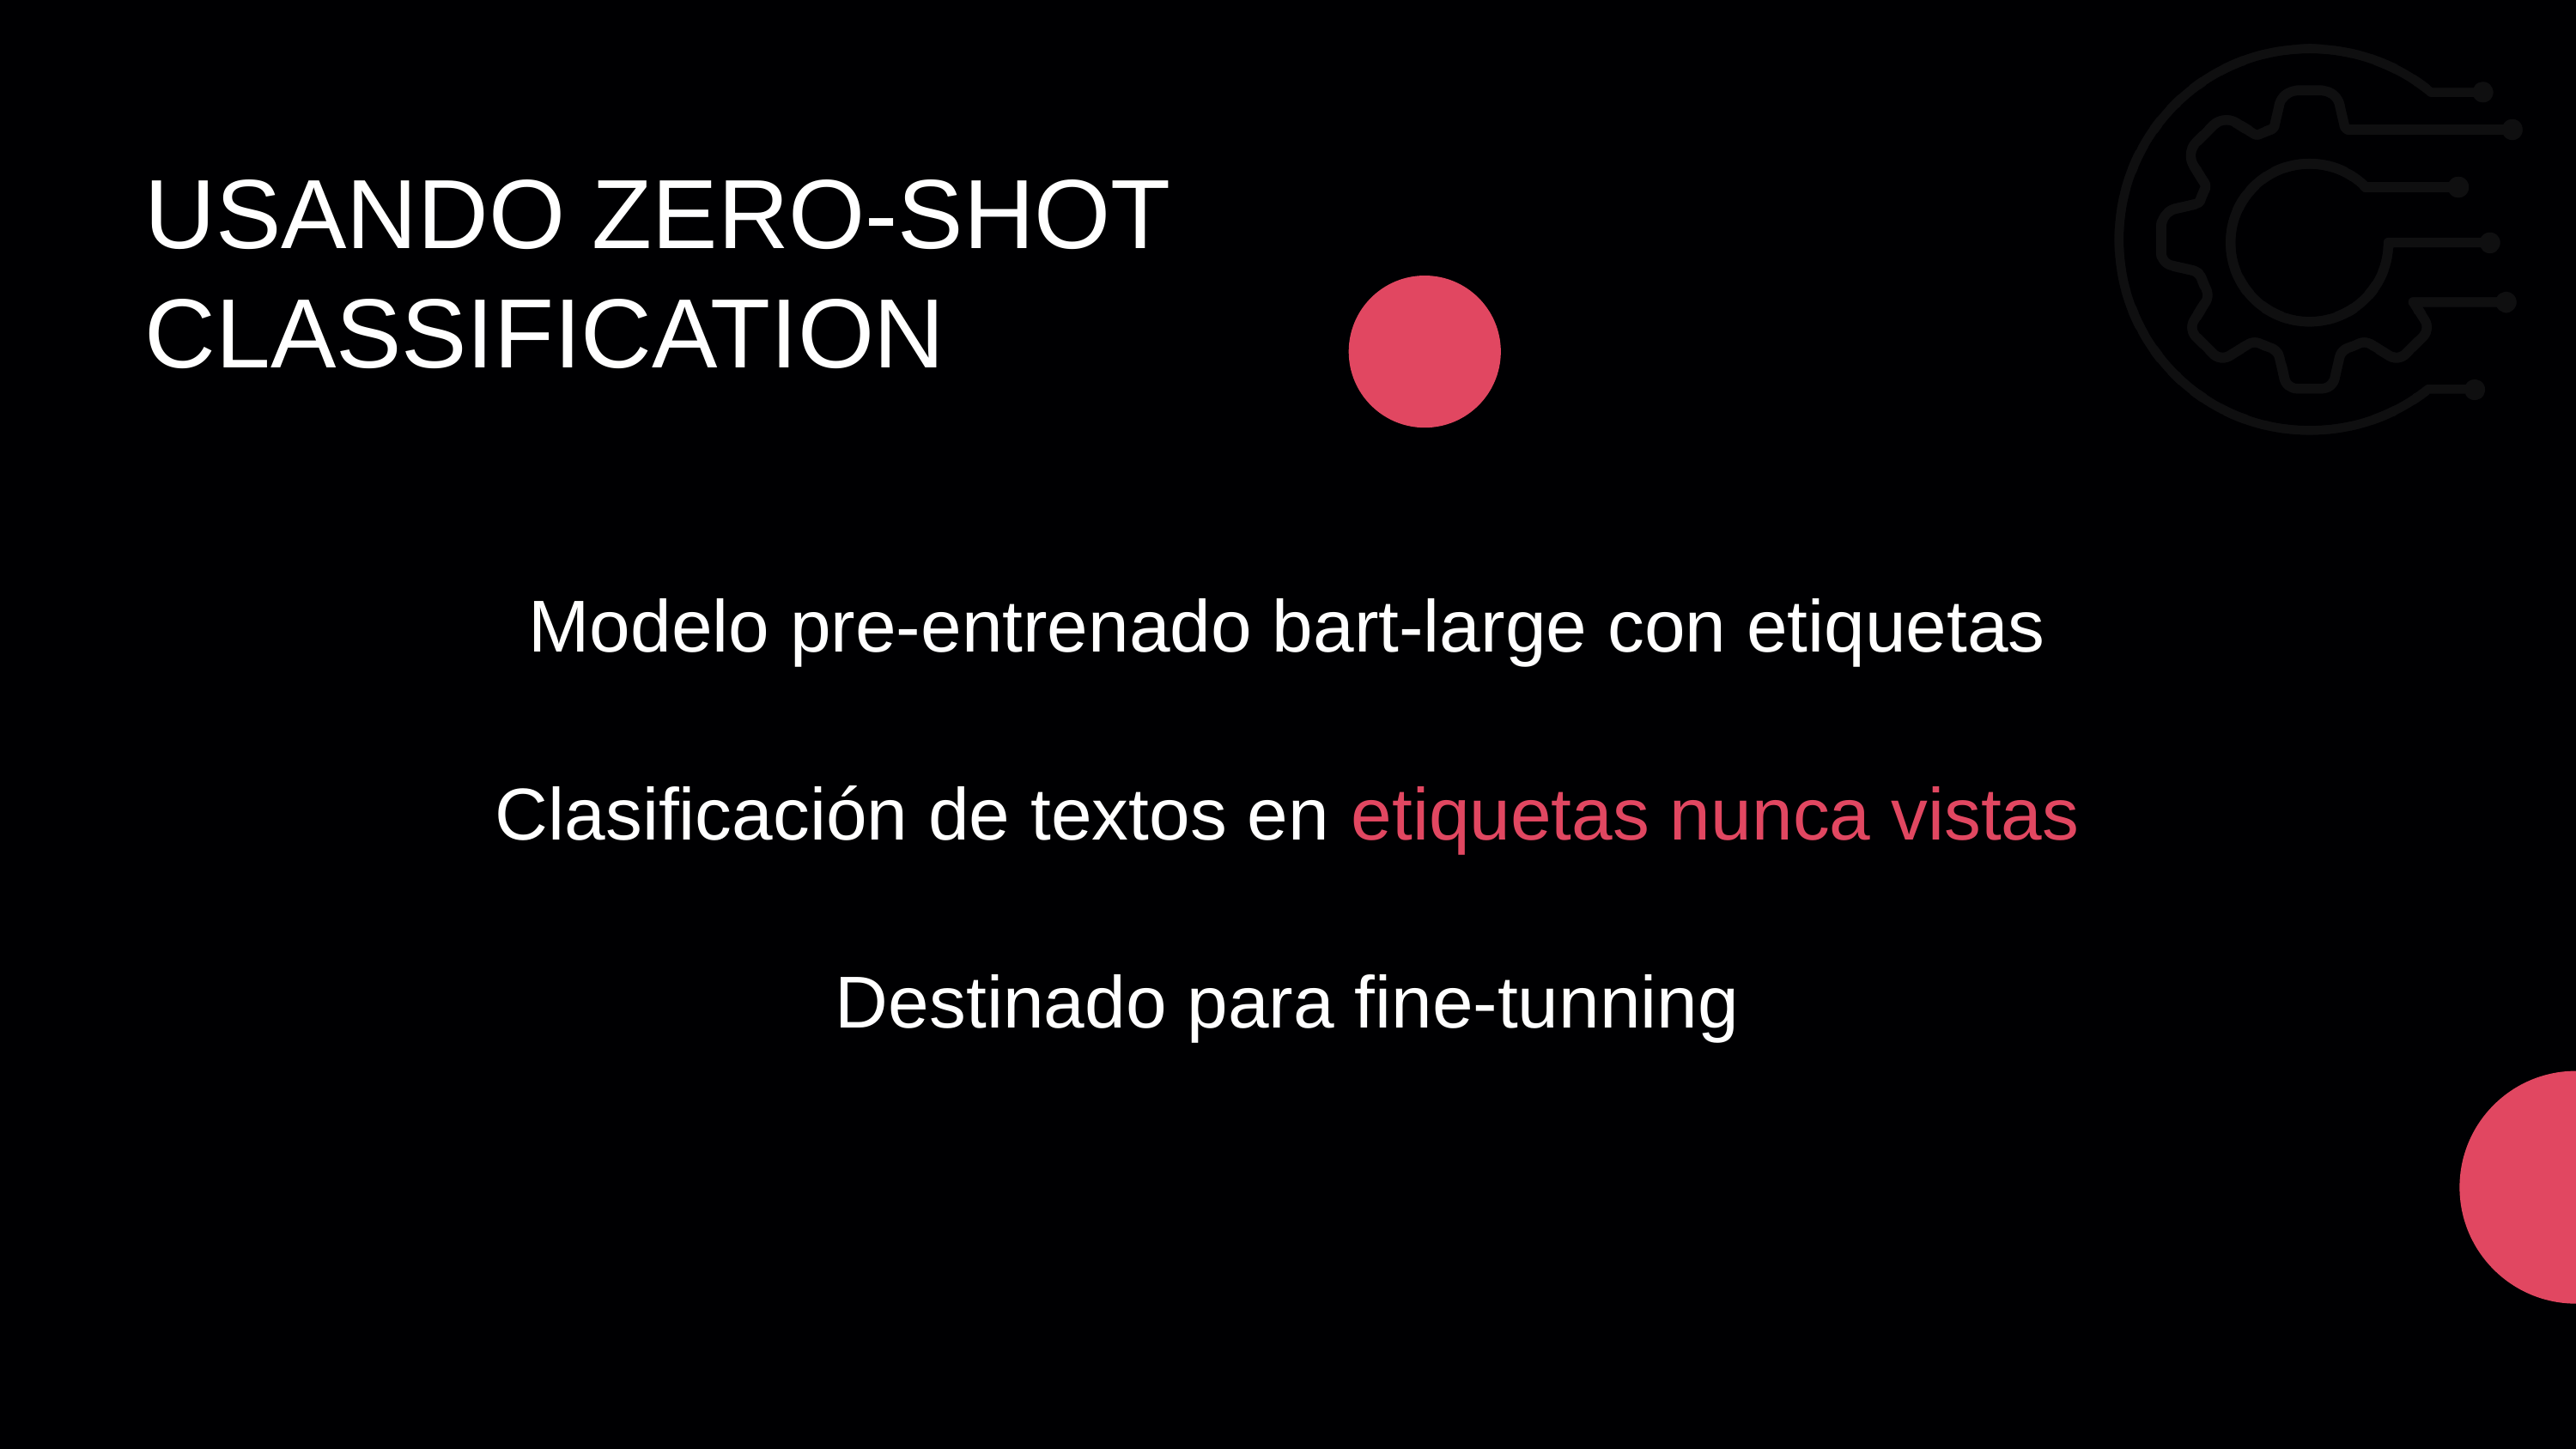

USANDO ZERO-SHOT CLASSIFICATION

Modelo pre-entrenado bart-large con etiquetas

Clasificación de textos en etiquetas nunca vistas

Destinado para fine-tunning